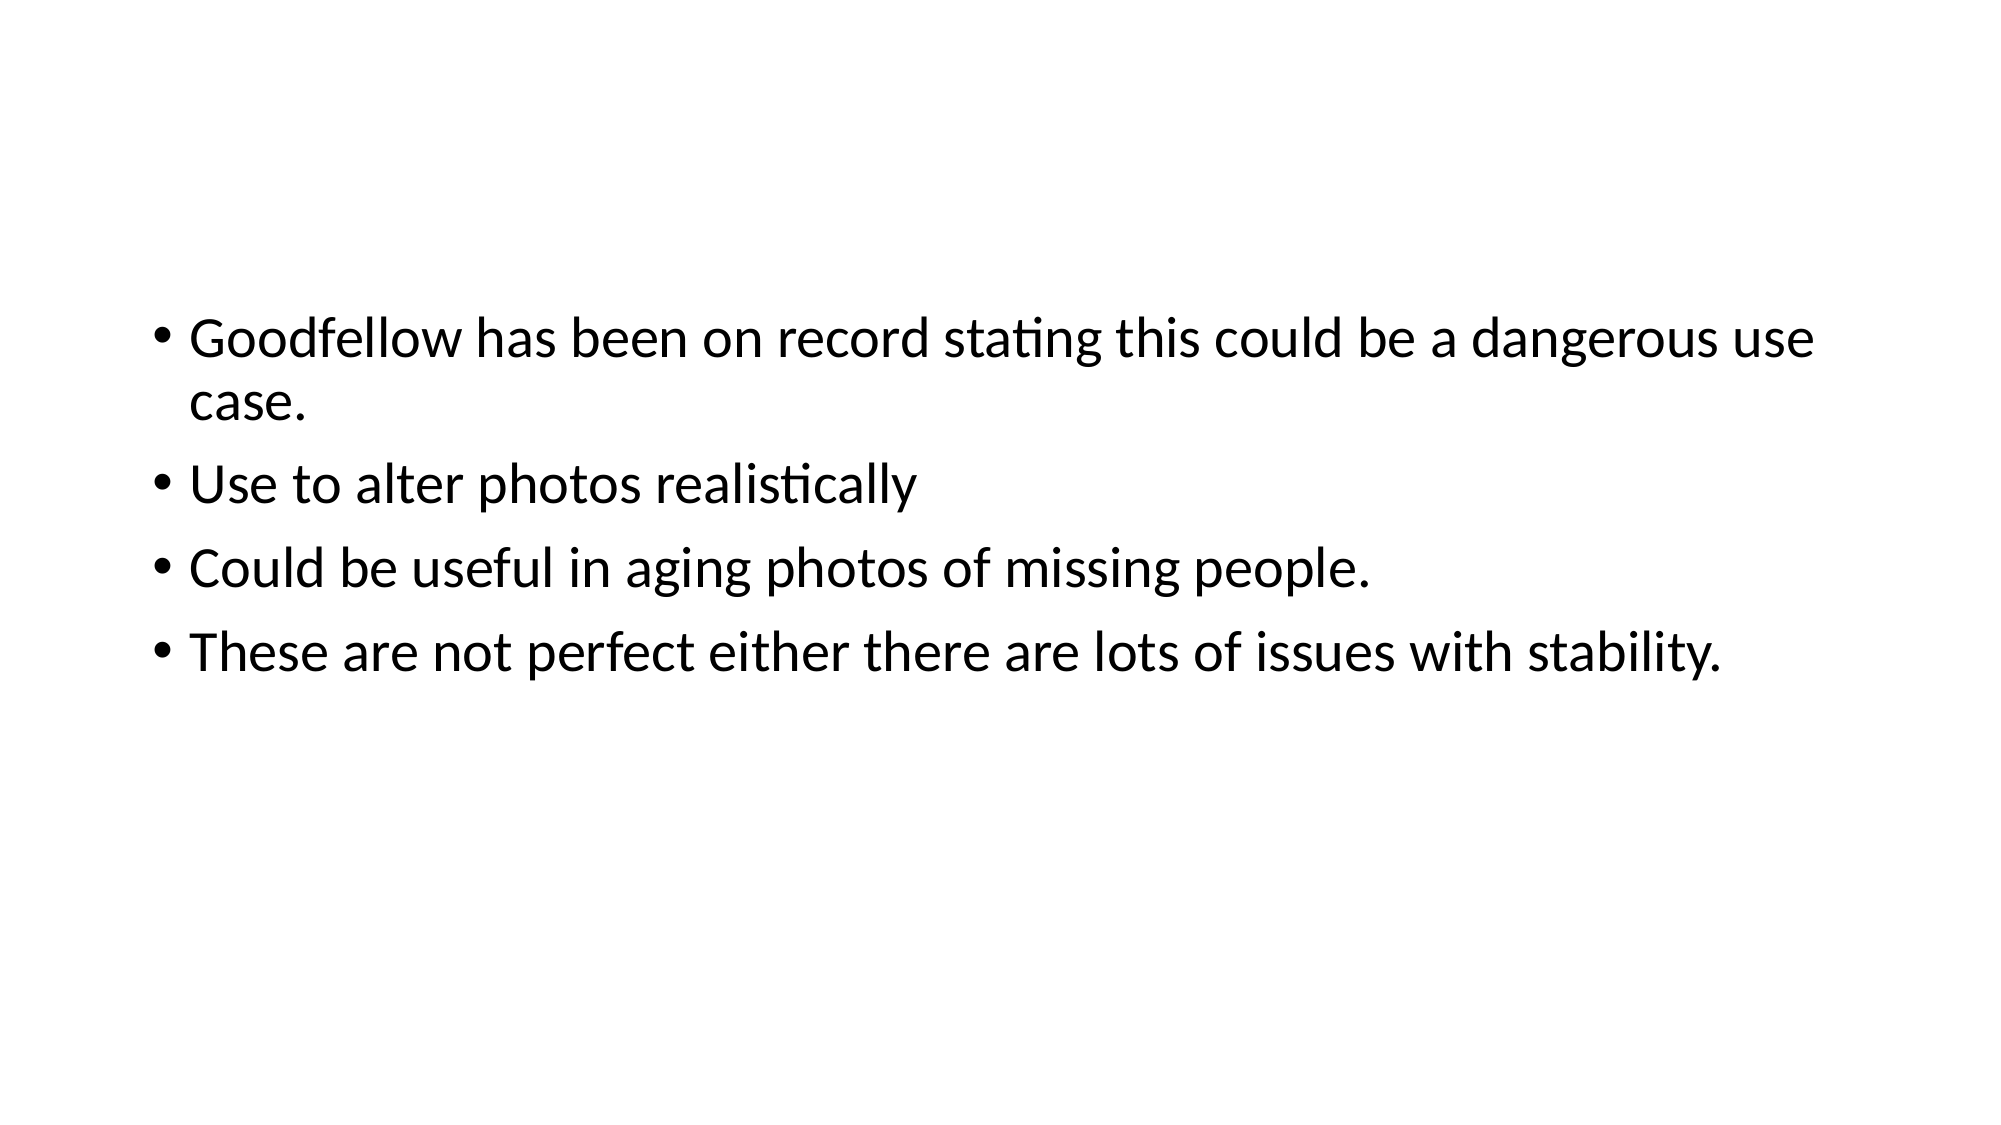

Goodfellow has been on record stating this could be a dangerous use case.
Use to alter photos realistically
Could be useful in aging photos of missing people.
These are not perfect either there are lots of issues with stability.